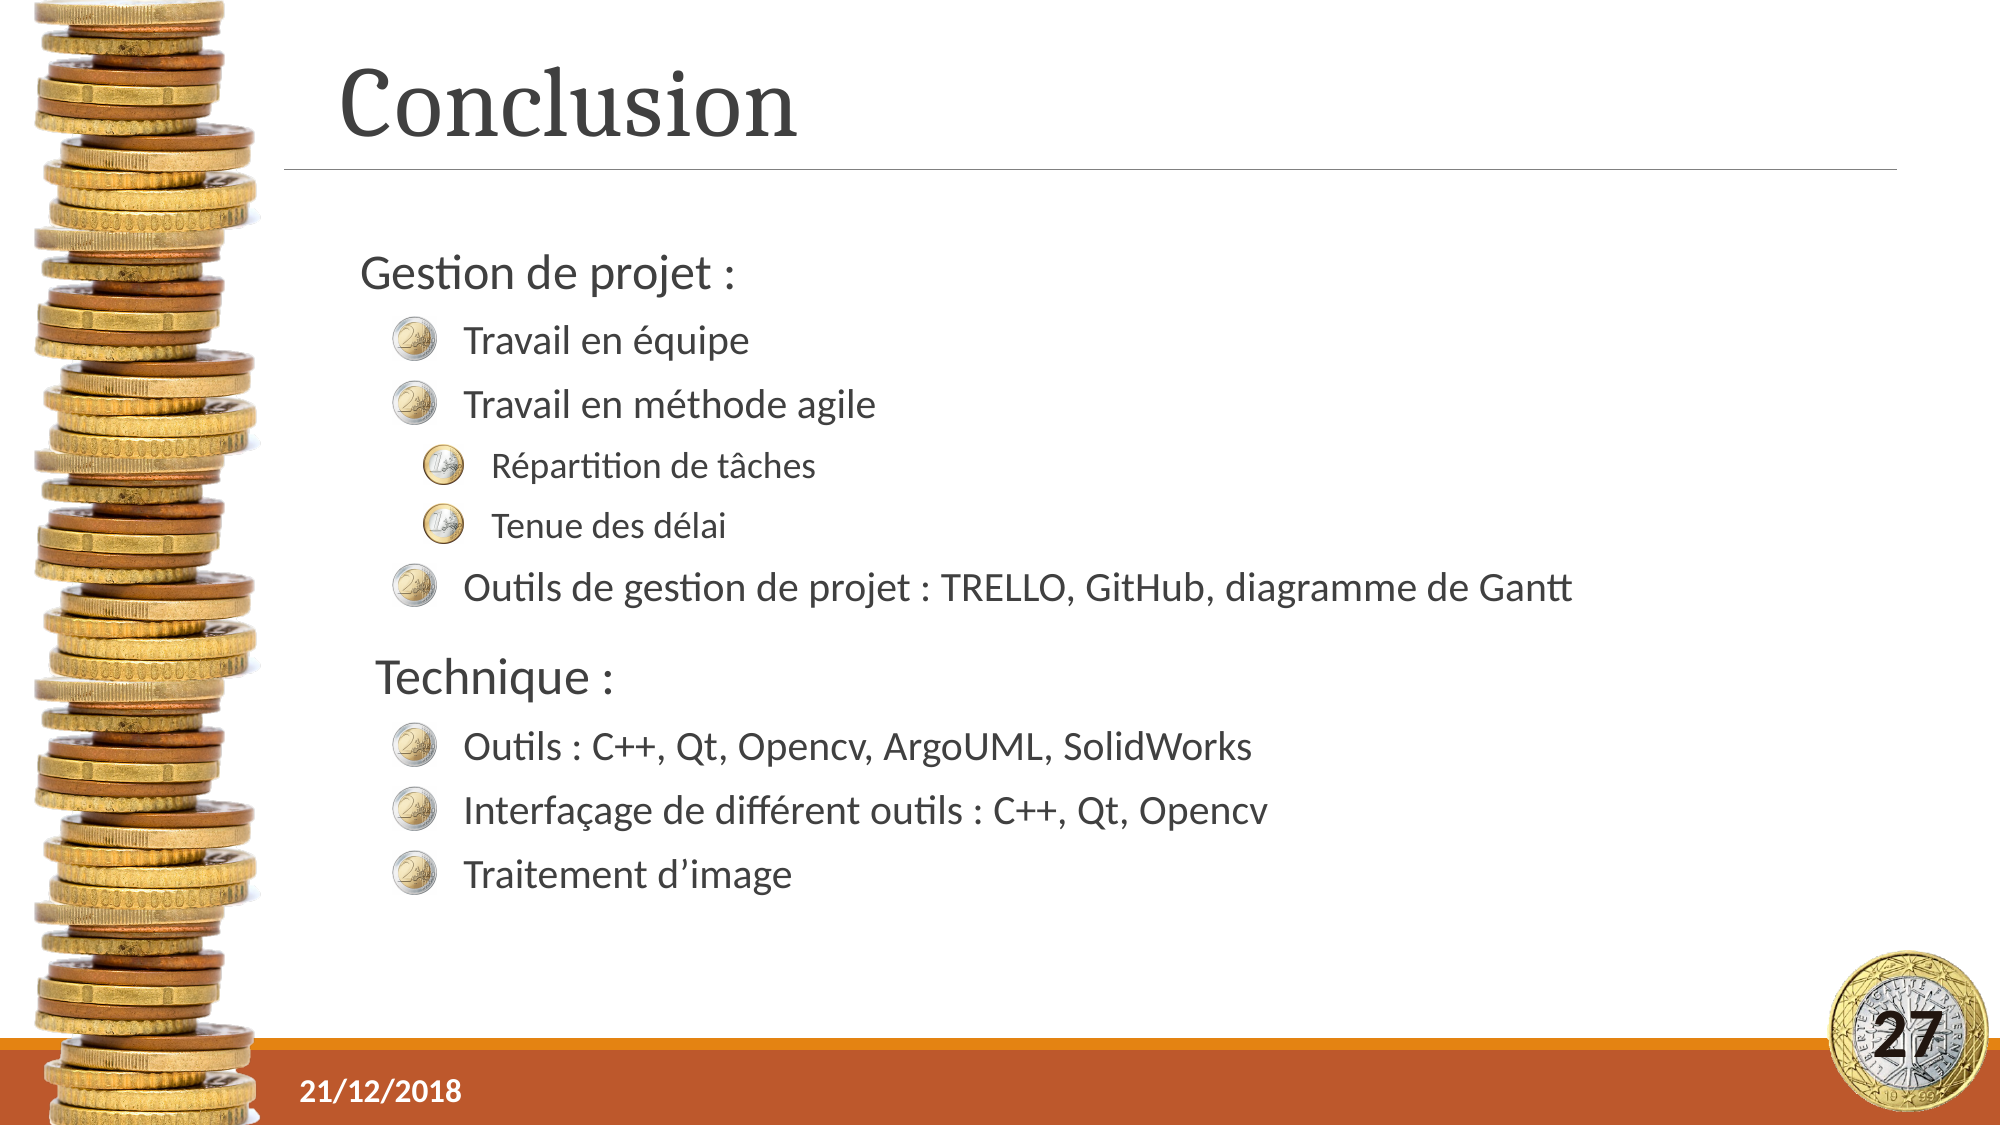

# Conclusion
Gestion de projet :
Travail en équipe
Travail en méthode agile
Répartition de tâches
Tenue des délai
Outils de gestion de projet : TRELLO, GitHub, diagramme de Gantt
Technique :
Outils : C++, Qt, Opencv, ArgoUML, SolidWorks
Interfaçage de différent outils : C++, Qt, Opencv
Traitement d’image

27
21/12/2018